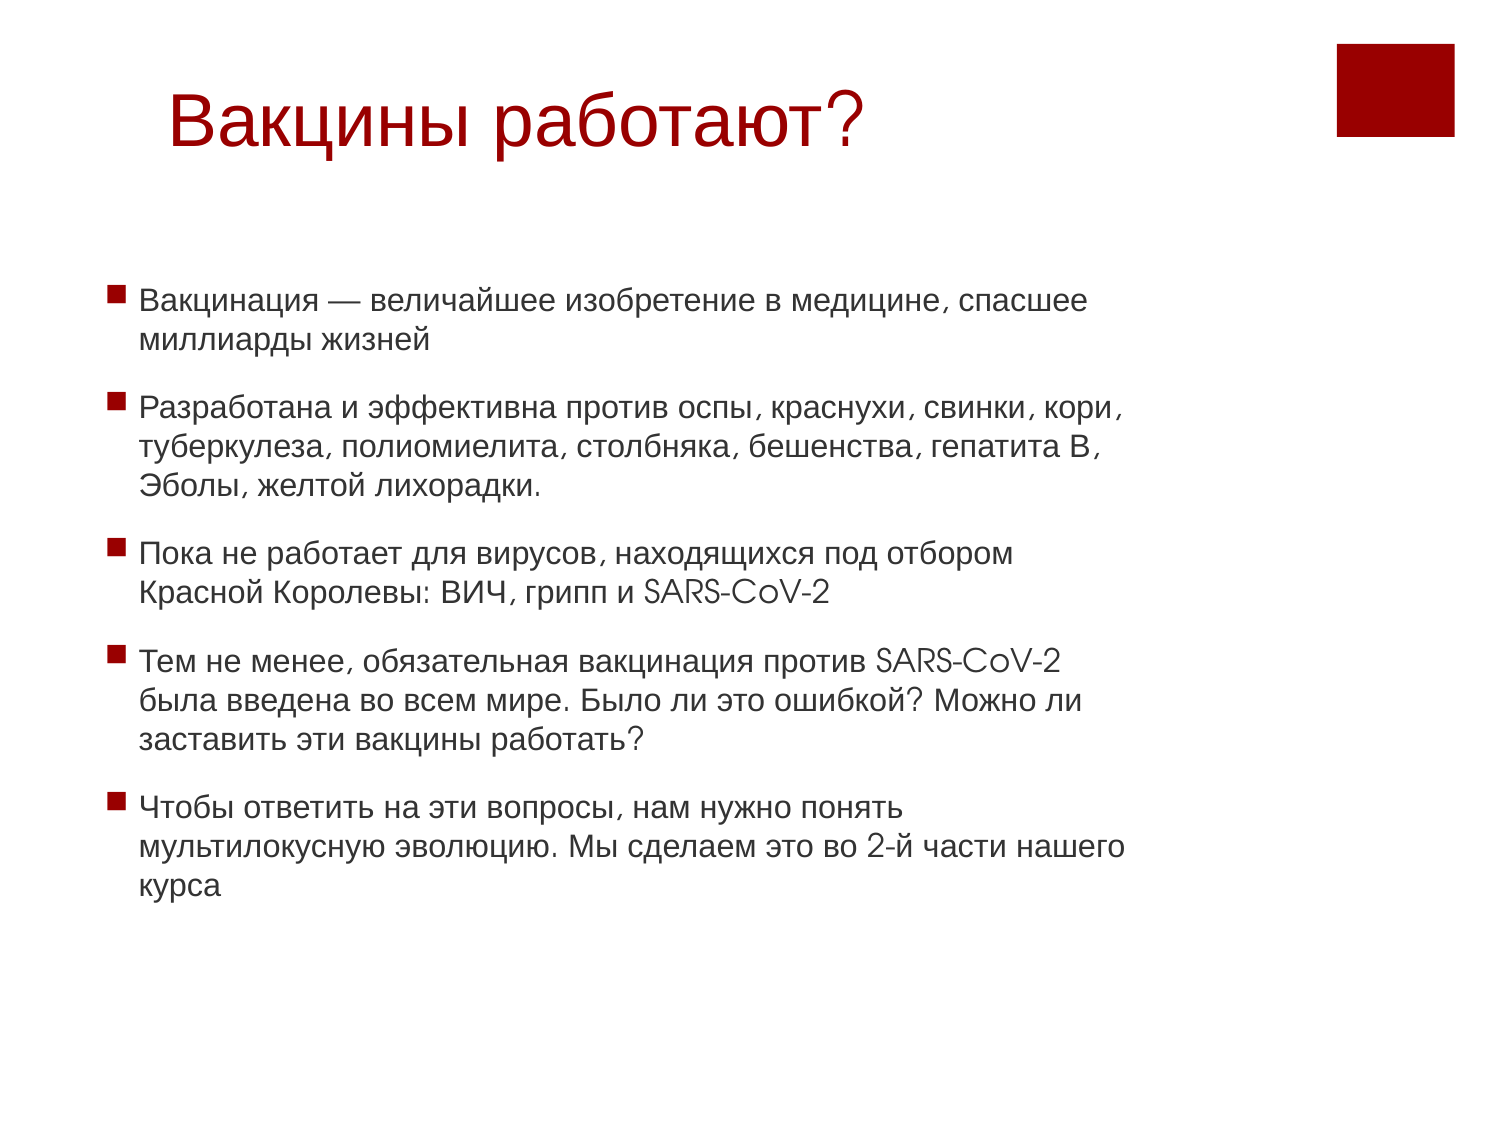

Вакцины работают?
Вакцинация — величайшее изобретение в медицине, спасшее миллиарды жизней
Разработана и эффективна против оспы, краснухи, свинки, кори, туберкулеза, полиомиелита, столбняка, бешенства, гепатита В, Эболы, желтой лихорадки.
Пока не работает для вирусов, находящихся под отбором Красной Королевы: ВИЧ, грипп и SARS-CoV-2
Тем не менее, обязательная вакцинация против SARS-CoV-2 была введена во всем мире. Было ли это ошибкой? Можно ли заставить эти вакцины работать?
Чтобы ответить на эти вопросы, нам нужно понять мультилокусную эволюцию. Мы сделаем это во 2-й части нашего курса